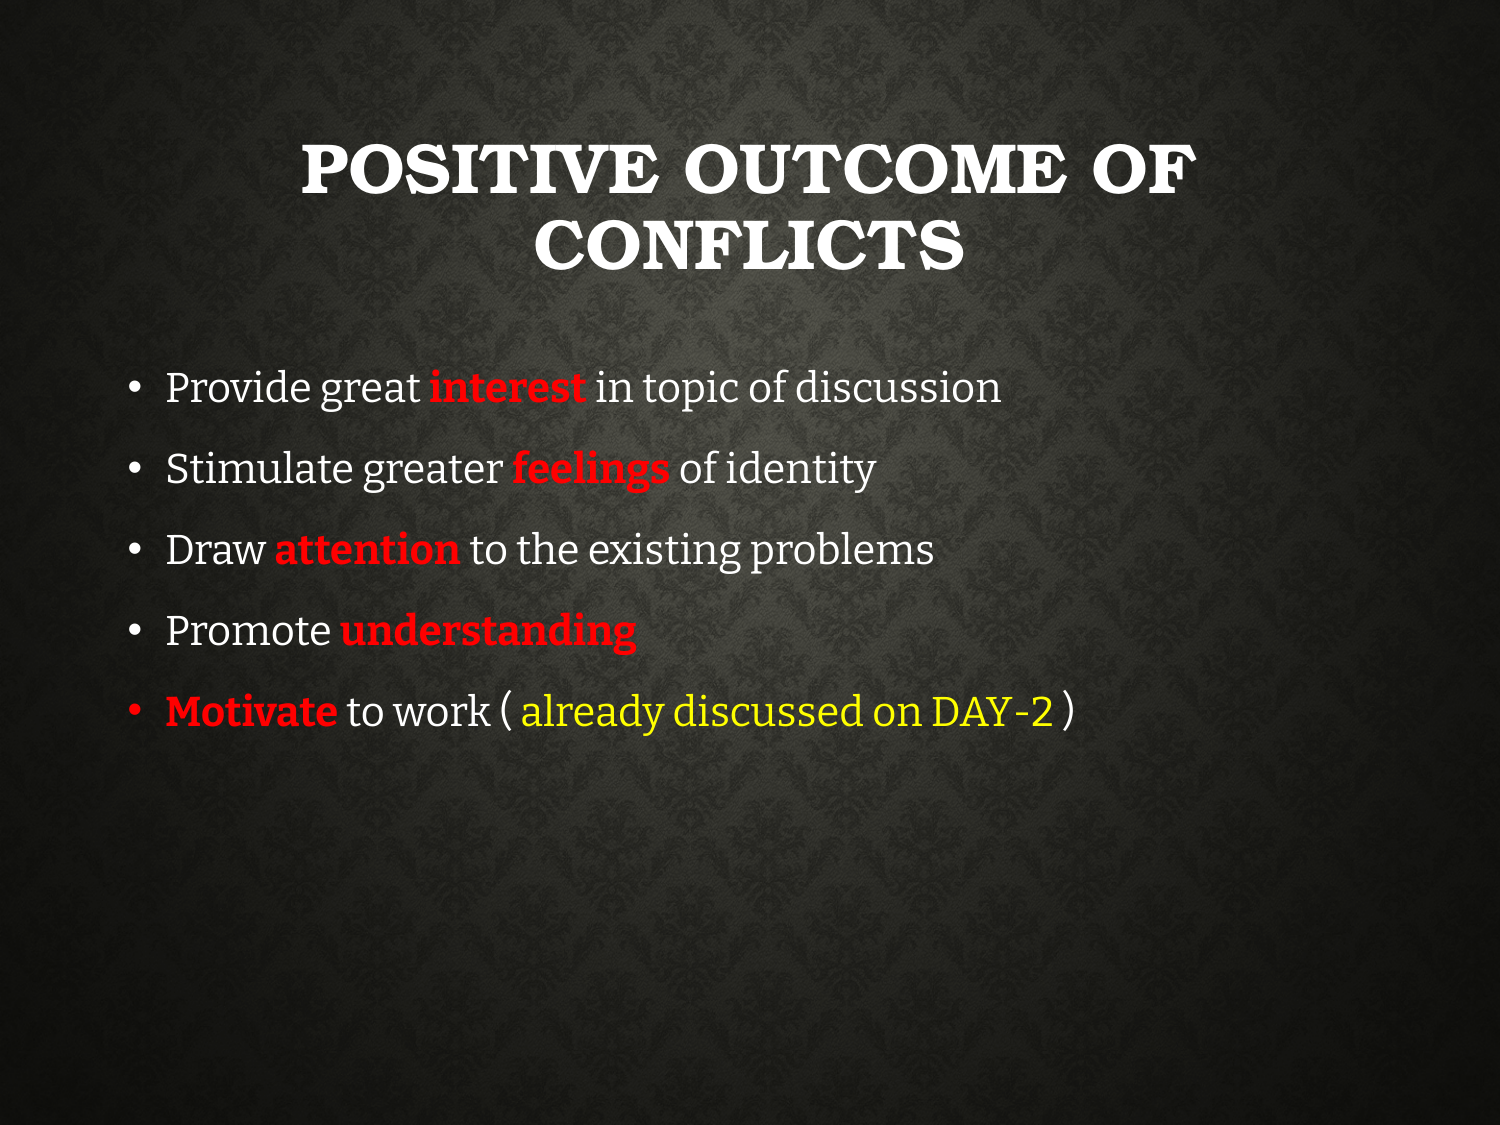

# Positive Outcome of Conflicts
Provide great interest in topic of discussion
Stimulate greater feelings of identity
Draw attention to the existing problems
Promote understanding
Motivate to work ( already discussed on DAY-2 )